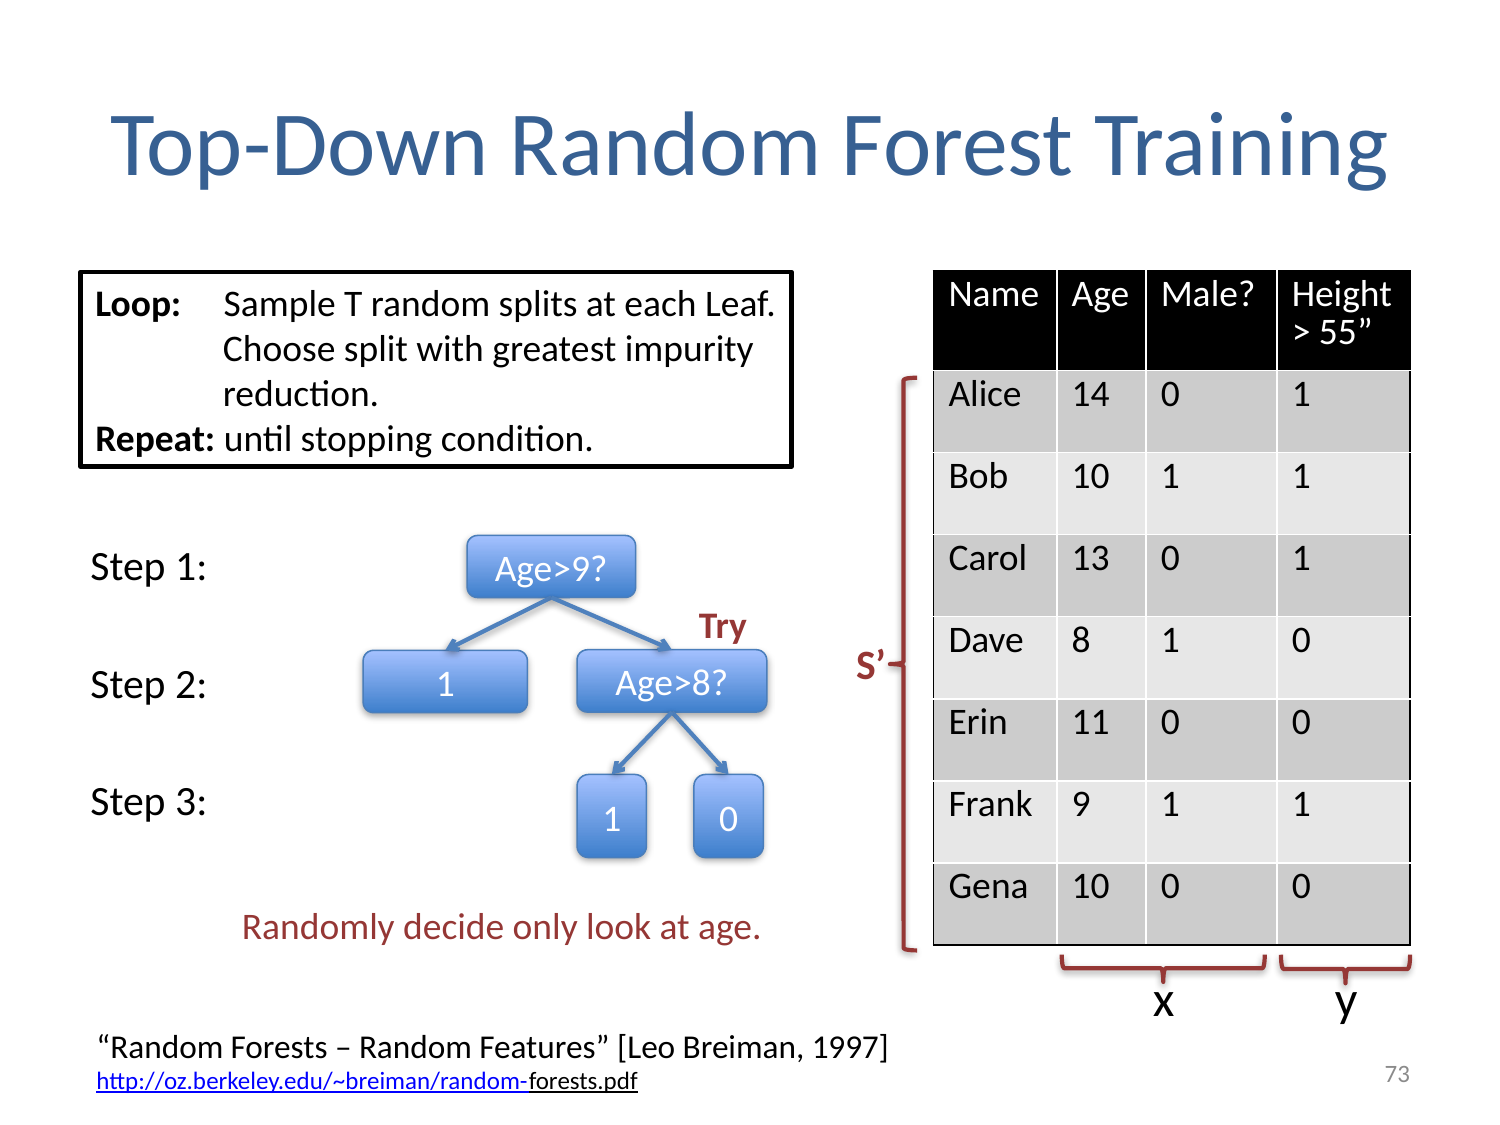

# Top-Down Random Forest Training
| Name | Age | Male? | Height > 55” |
| --- | --- | --- | --- |
| Alice | 14 | 0 | 1 |
| Bob | 10 | 1 | 1 |
| Carol | 13 | 0 | 1 |
| Dave | 8 | 1 | 0 |
| Erin | 11 | 0 | 0 |
| Frank | 9 | 1 | 1 |
| Gena | 10 | 0 | 0 |
Loop:     Sample T random splits at each Leaf.
               Choose split with greatest impurity
               reduction.
Repeat: until stopping condition.

Step 1:
Age>9?
Try
S’
Step 2:
Age>8?
1
Step 3:
1
0

Randomly decide only look at age.

x
y
“Random Forests – Random Features” [Leo Breiman, 1997]
http://oz.berkeley.edu/~breiman/random-forests.pdf
73